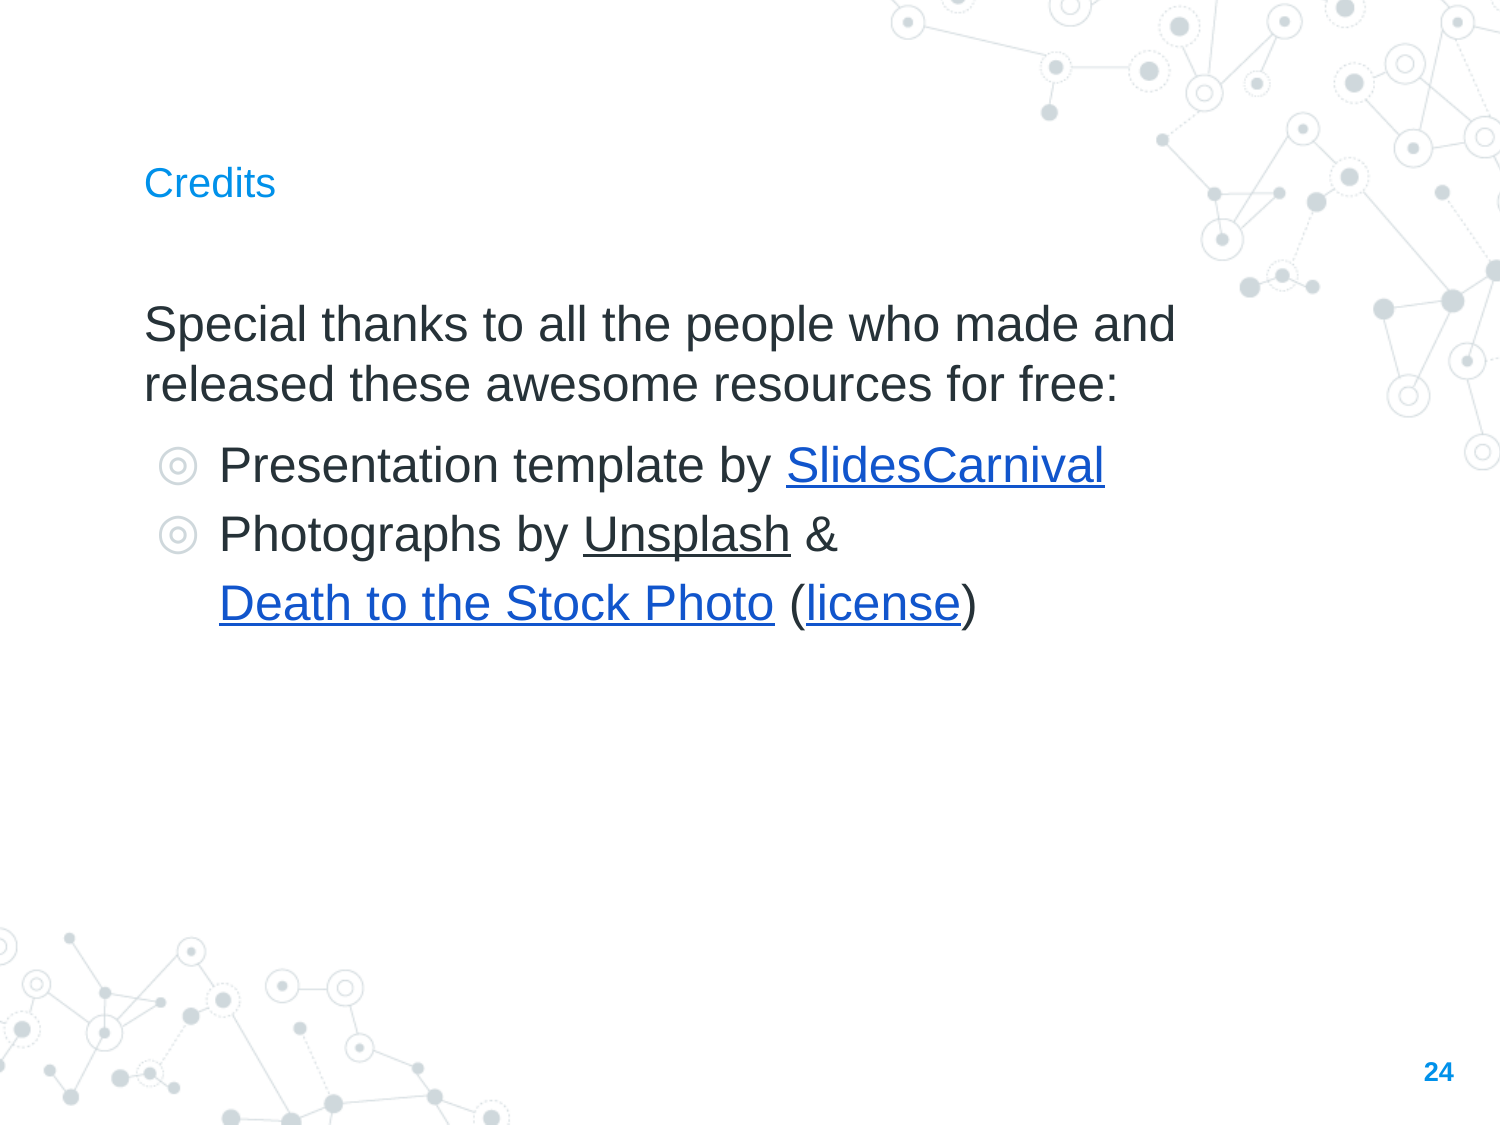

# Credits
Special thanks to all the people who made and released these awesome resources for free:
Presentation template by SlidesCarnival
Photographs by Unsplash & Death to the Stock Photo (license)
24